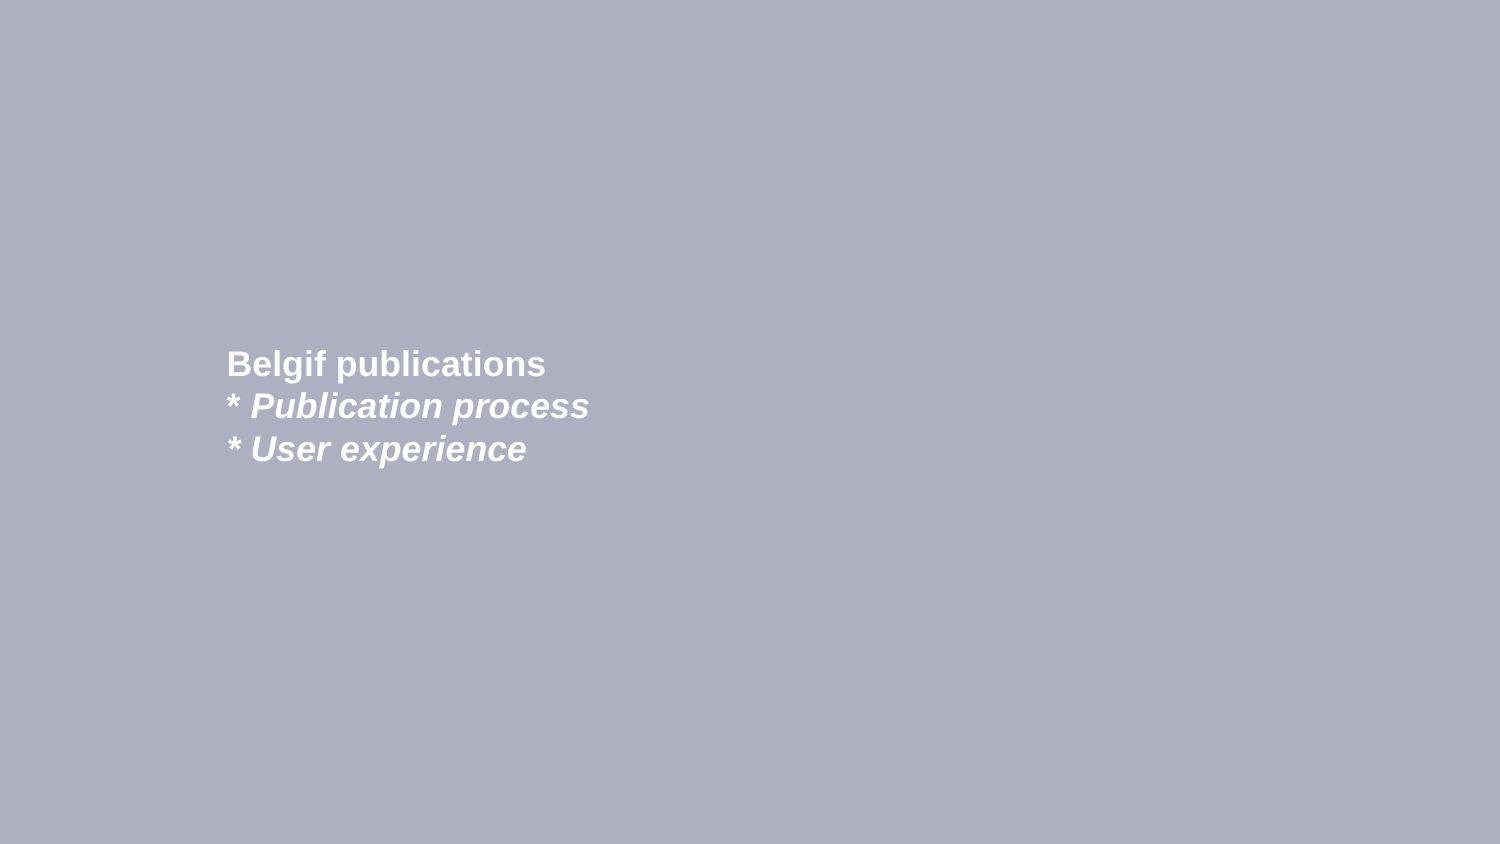

# Belgif publications * Publication process * User experience